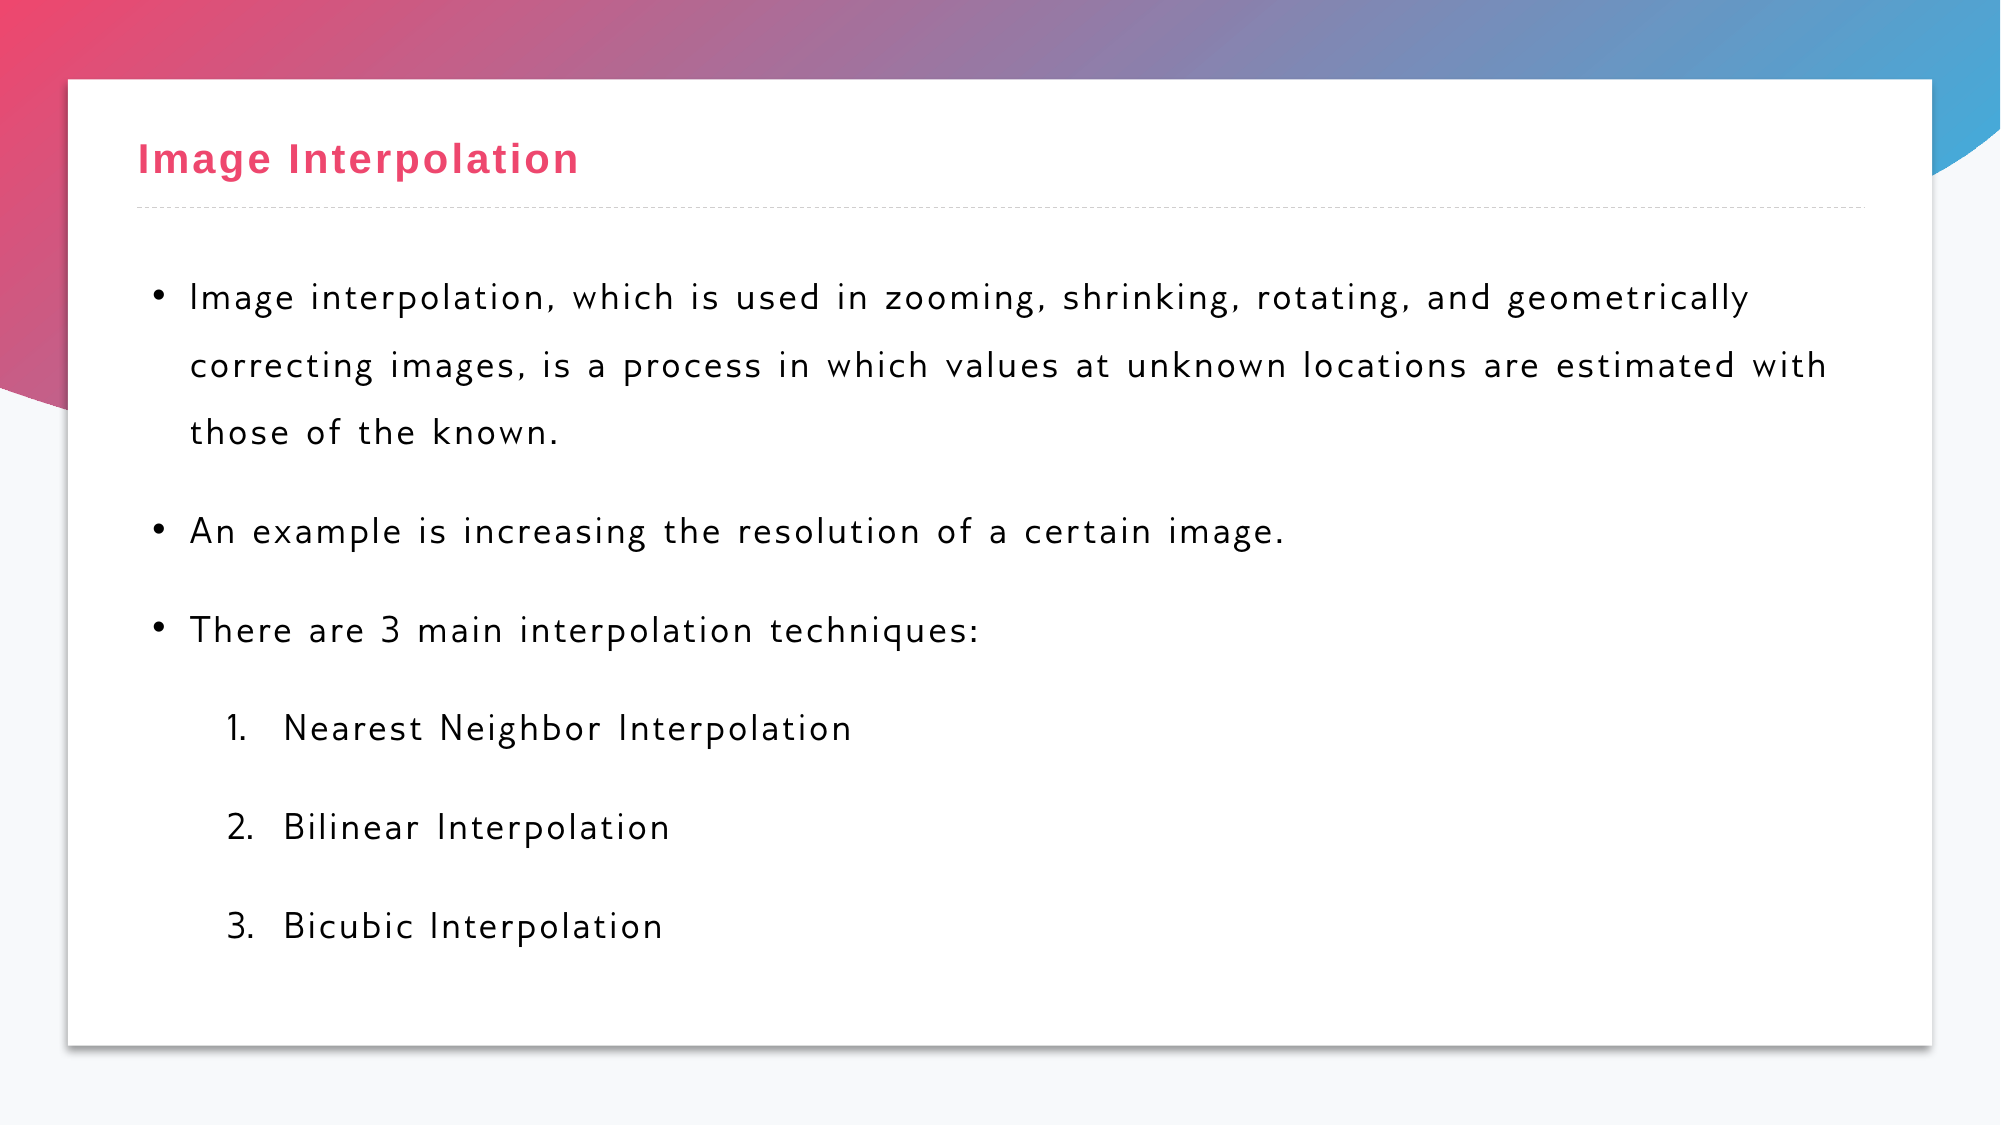

# Image Interpolation
Image interpolation, which is used in zooming, shrinking, rotating, and geometrically correcting images, is a process in which values at unknown locations are estimated with those of the known.
An example is increasing the resolution of a certain image.
There are 3 main interpolation techniques:
Nearest Neighbor Interpolation
Bilinear Interpolation
Bicubic Interpolation